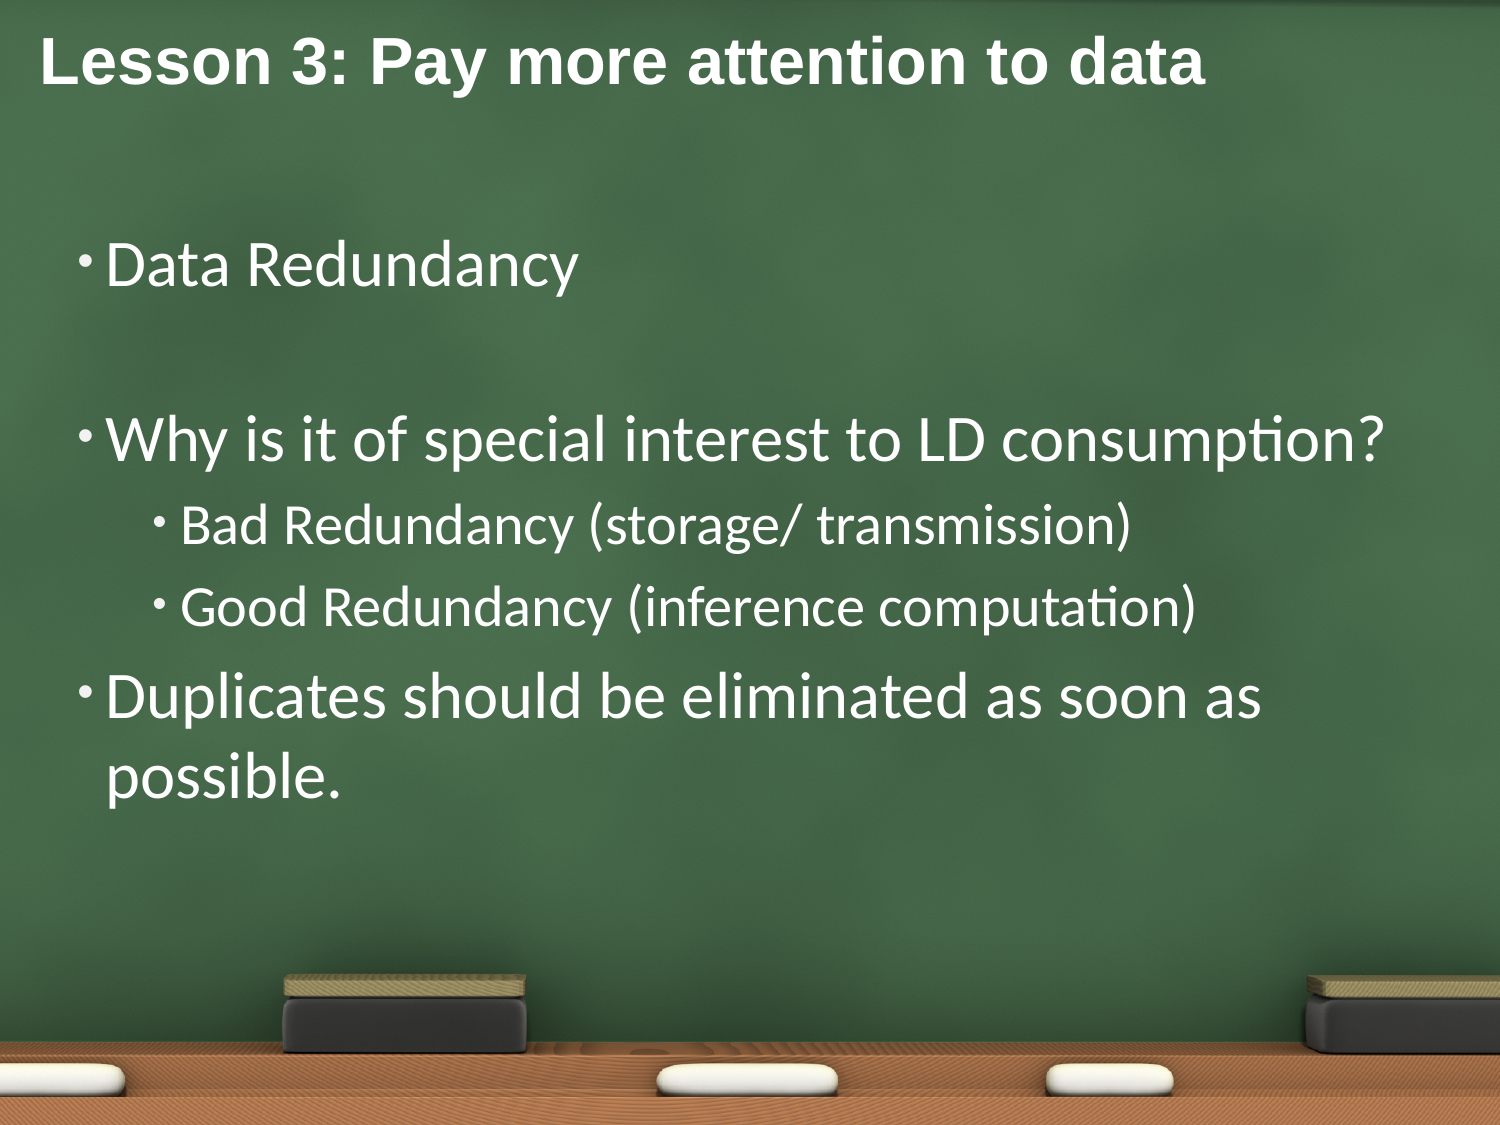

# Lesson 3: Pay more attention to data
Data Redundancy

Why is it of special interest to LD consumption?
Bad Redundancy (storage/ transmission)
Good Redundancy (inference computation)
Duplicates should be eliminated as soon as possible.